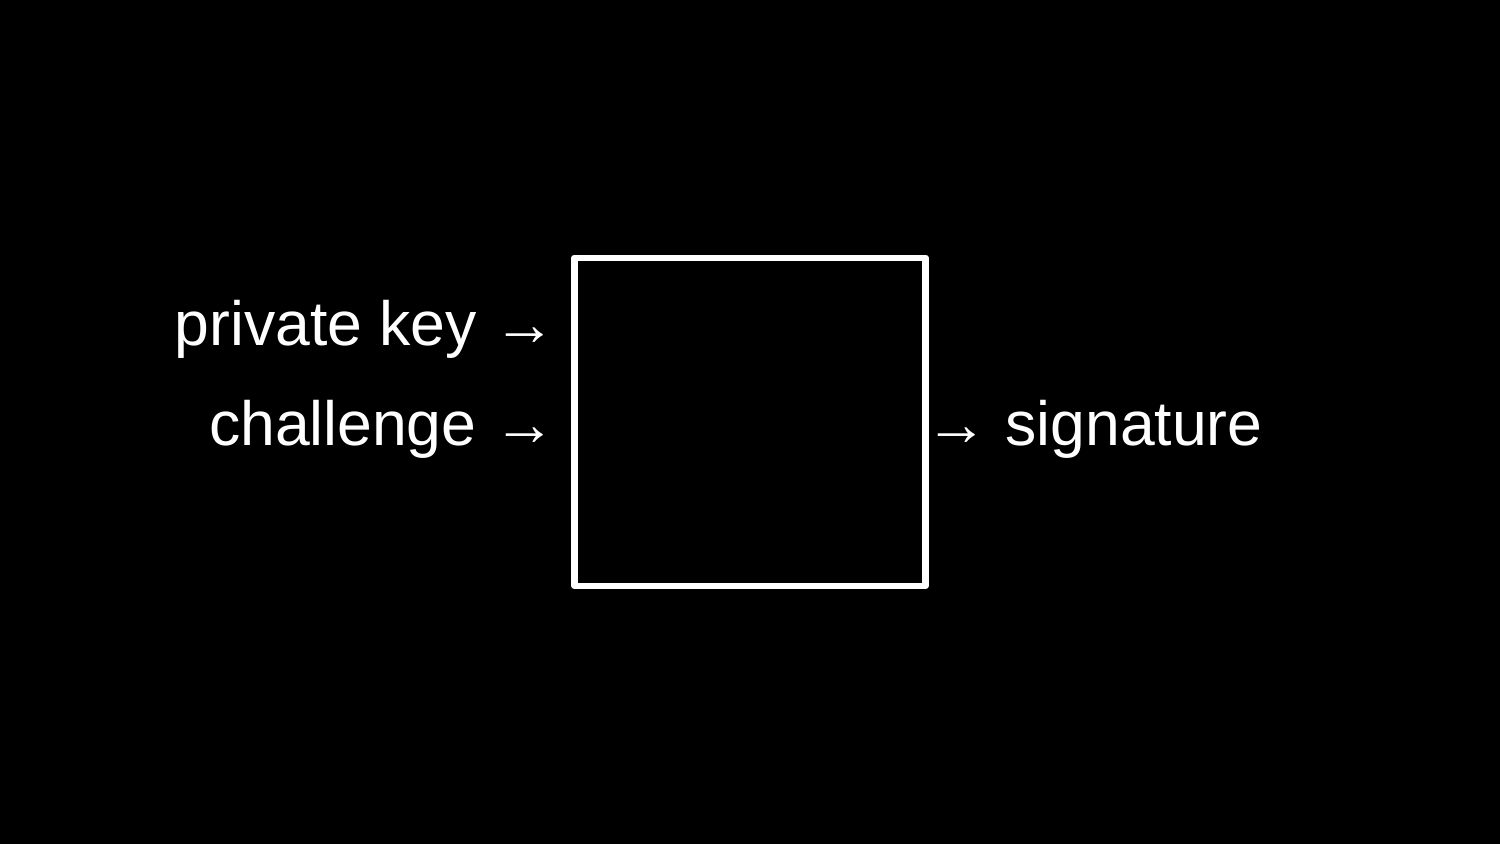

private key →
challenge →
 → signature